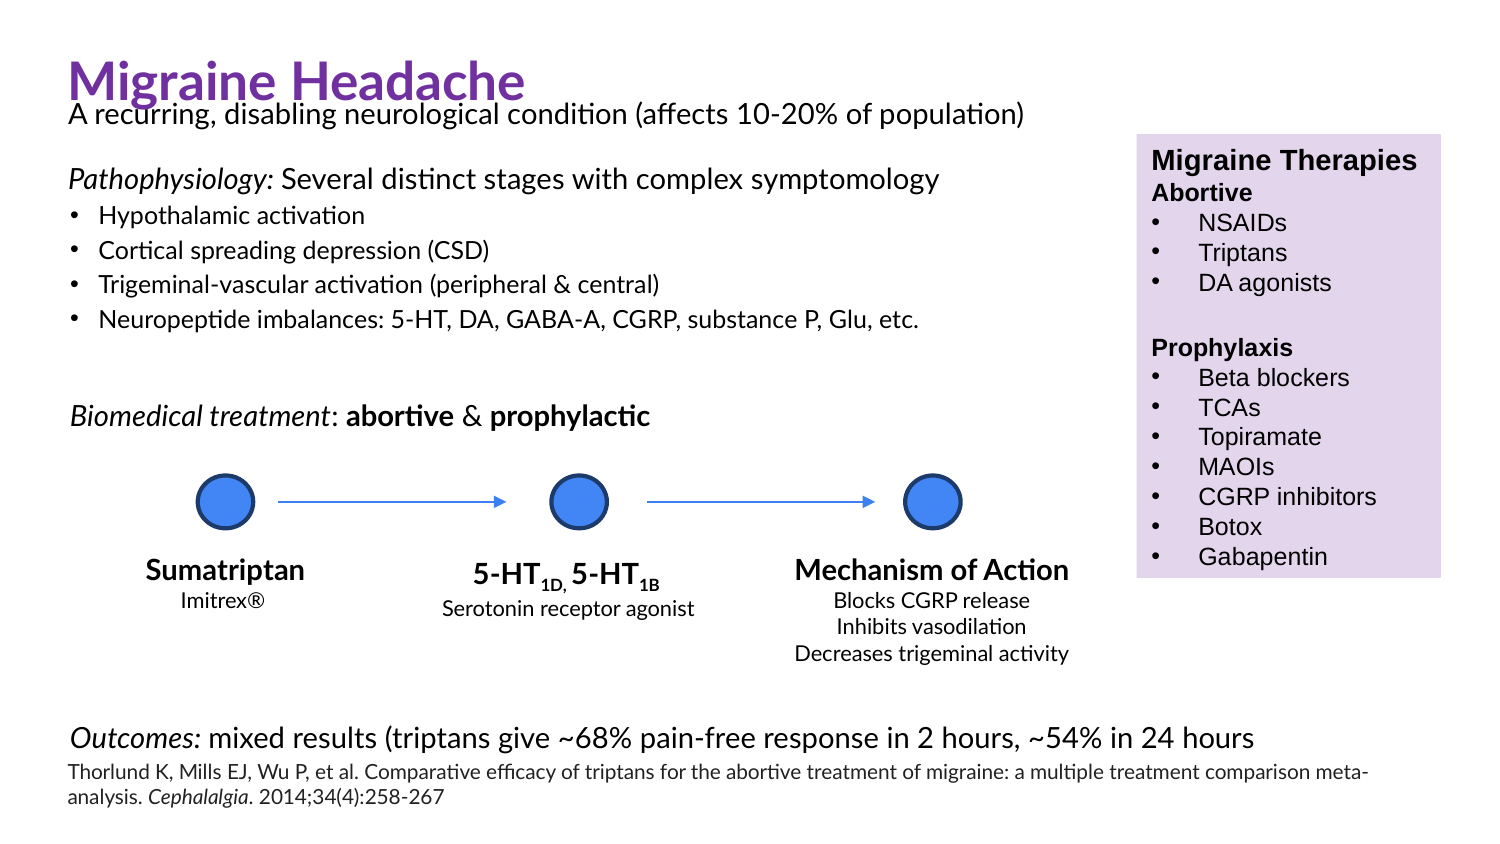

# Migraine Headache
A recurring, disabling neurological condition (affects 10-20% of population)
Pathophysiology: Several distinct stages with complex symptomology
Hypothalamic activation
Cortical spreading depression (CSD)
Trigeminal-vascular activation (peripheral & central)
Neuropeptide imbalances: 5-HT, DA, GABA-A, CGRP, substance P, Glu, etc.

Biomedical treatment: abortive & prophylactic

Outcomes: mixed results (triptans give ~68% pain-free response in 2 hours, ~54% in 24 hours

Migraine Therapies
Abortive
NSAIDs
Triptans
DA agonists

Prophylaxis
Beta blockers
TCAs
Topiramate
MAOIs
CGRP inhibitors
Botox
Gabapentin

Sumatriptan
Imitrex®
Mechanism of Action
Blocks CGRP release
Inhibits vasodilation
Decreases trigeminal activity
5-HT1D, 5-HT1B
Serotonin receptor agonist
Thorlund K, Mills EJ, Wu P, et al. Comparative efficacy of triptans for the abortive treatment of migraine: a multiple treatment comparison meta-analysis. Cephalalgia. 2014;34(4):258-267